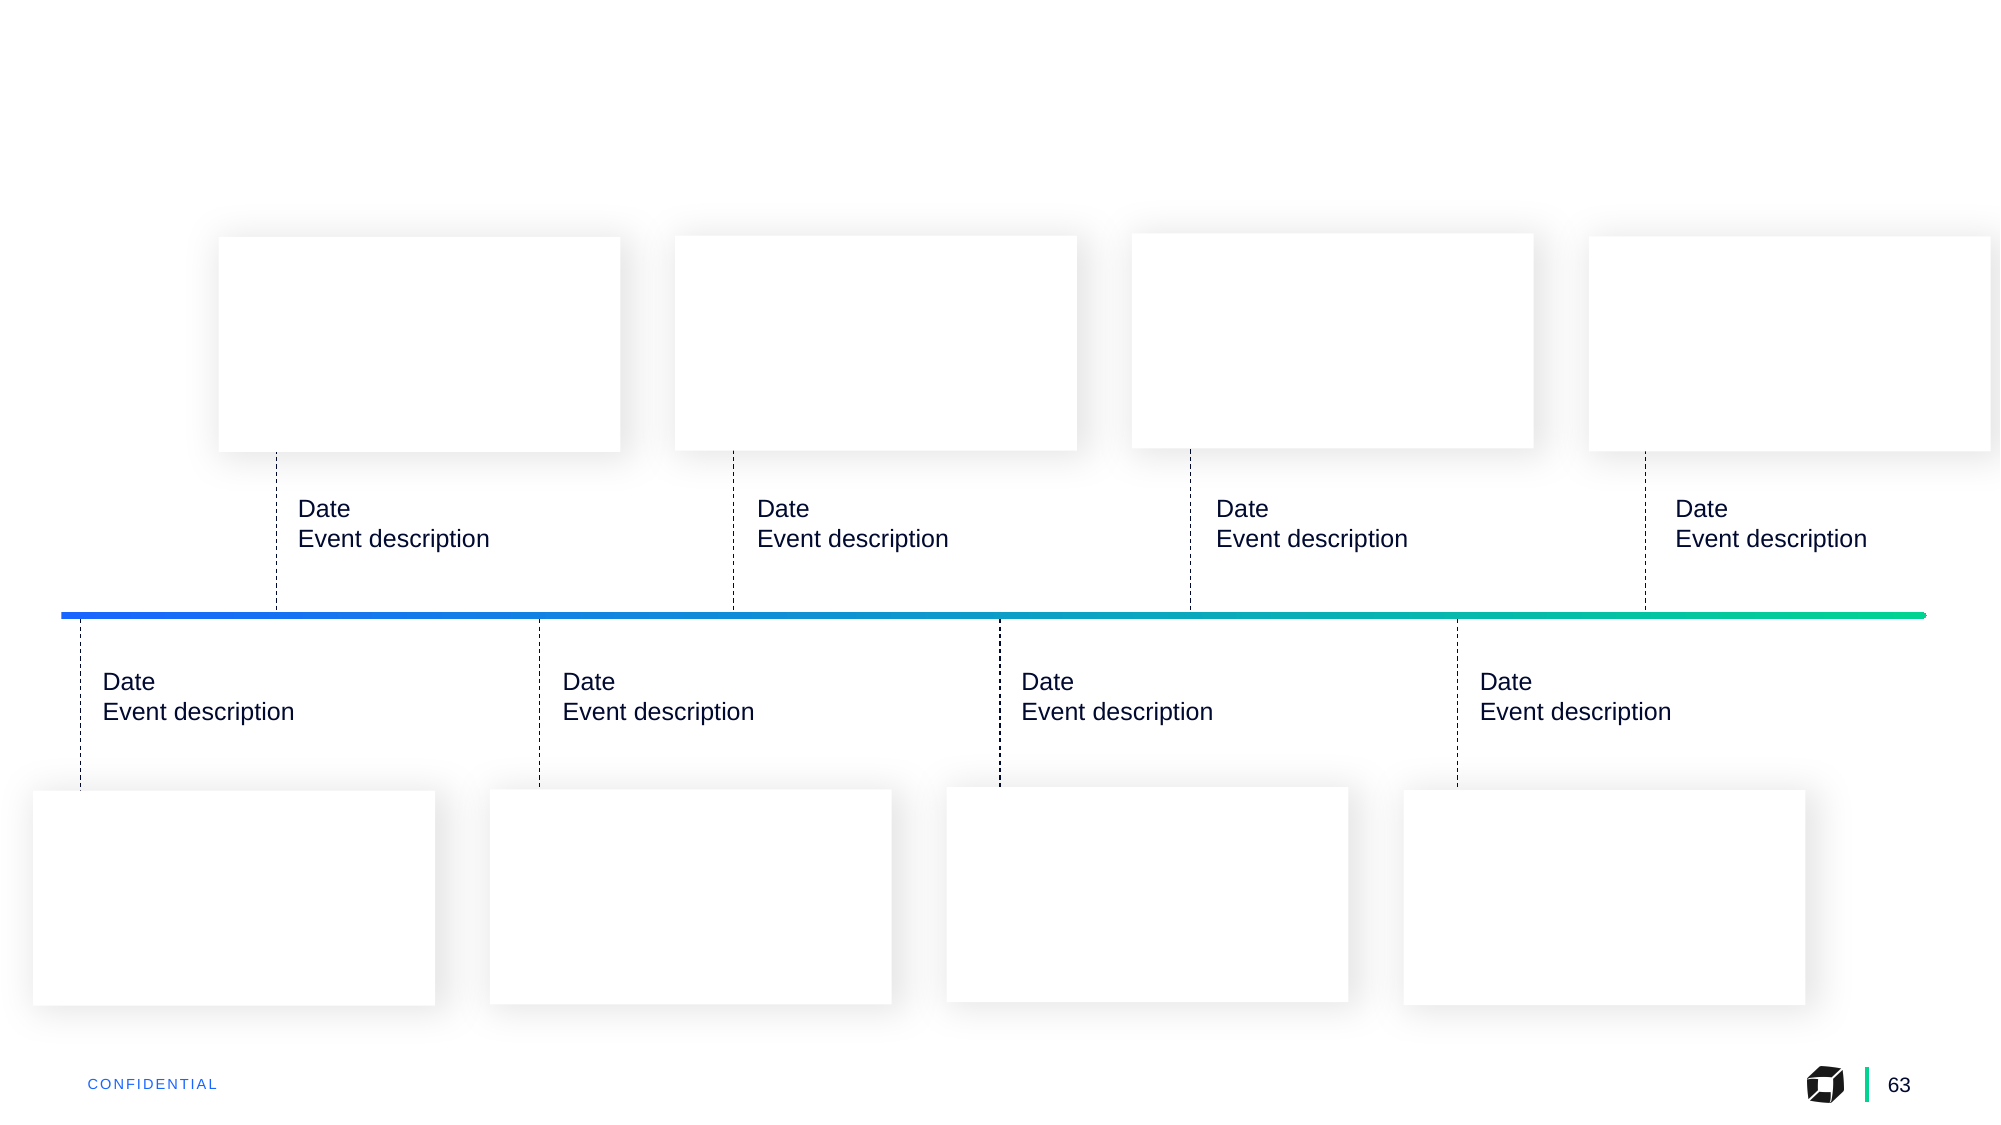

#

Date
Event description
Date
Event description
Date
Event description
Date
Event description

Date
Event description
Date
Event description
Date
Event description
Date
Event description

63